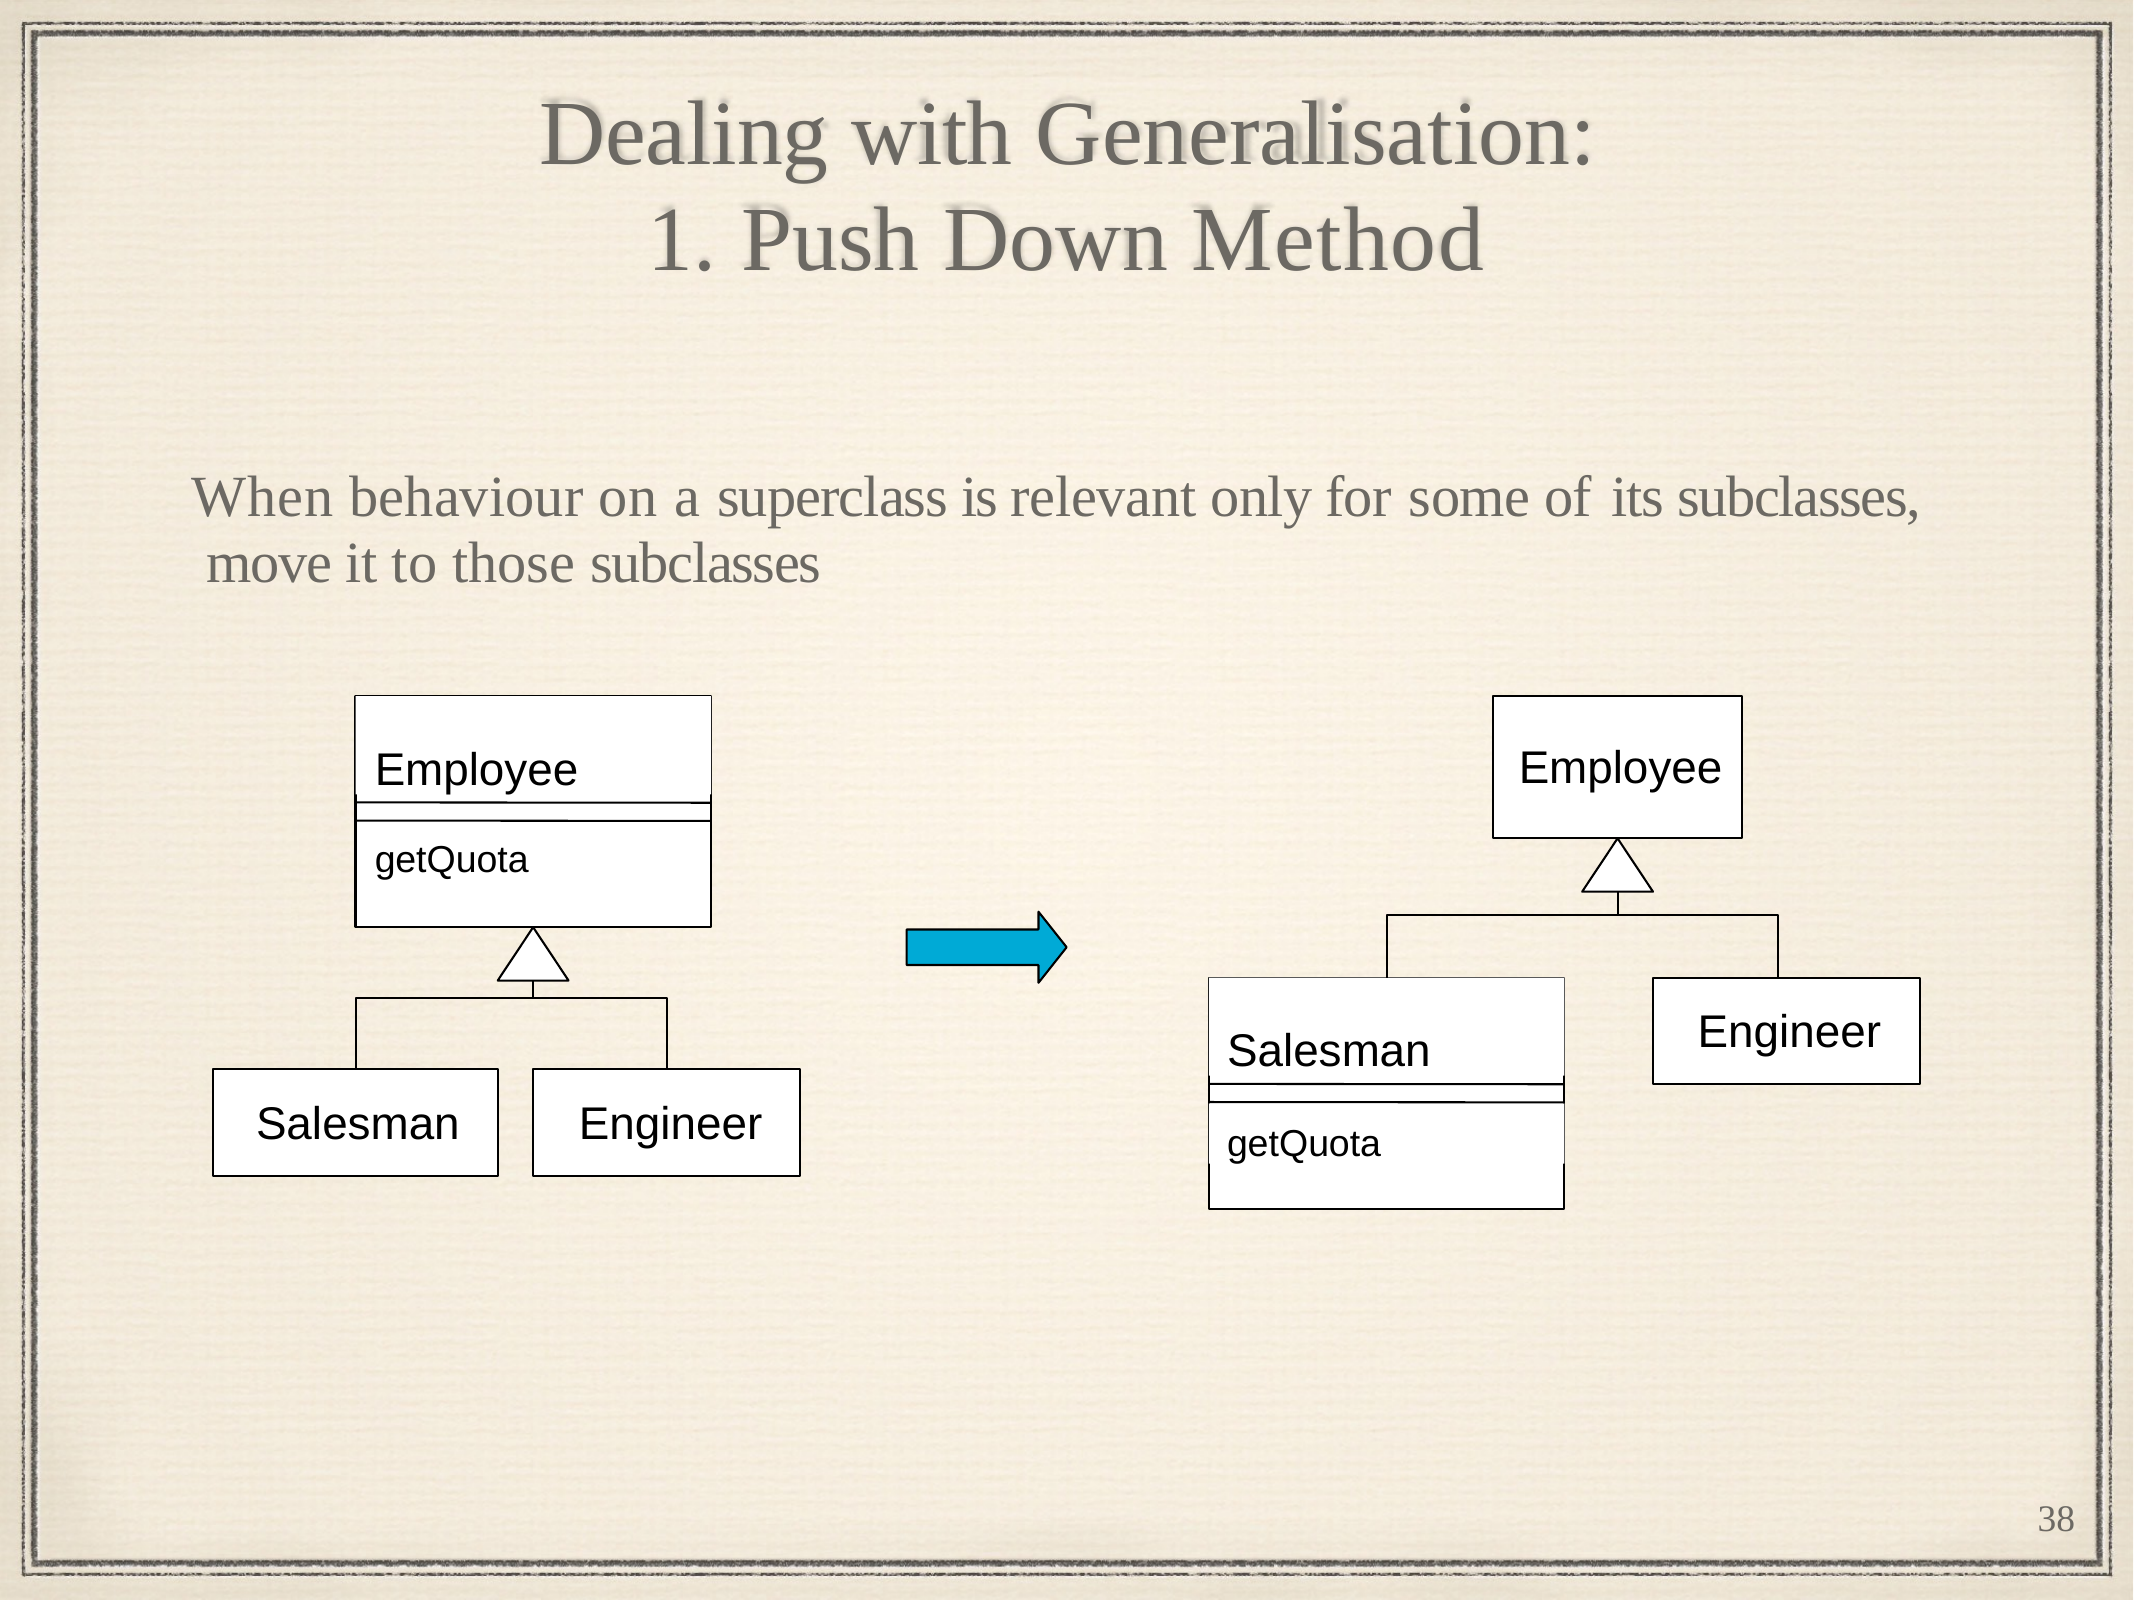

# Dealing with Generalisation:

1.	Push Down Method

When behaviour on a superclass is relevant only for some of	its subclasses,  move it to those subclasses

Employee
Employee

getQuota

Salesman
Engineer
Salesman
Engineer
getQuota
38